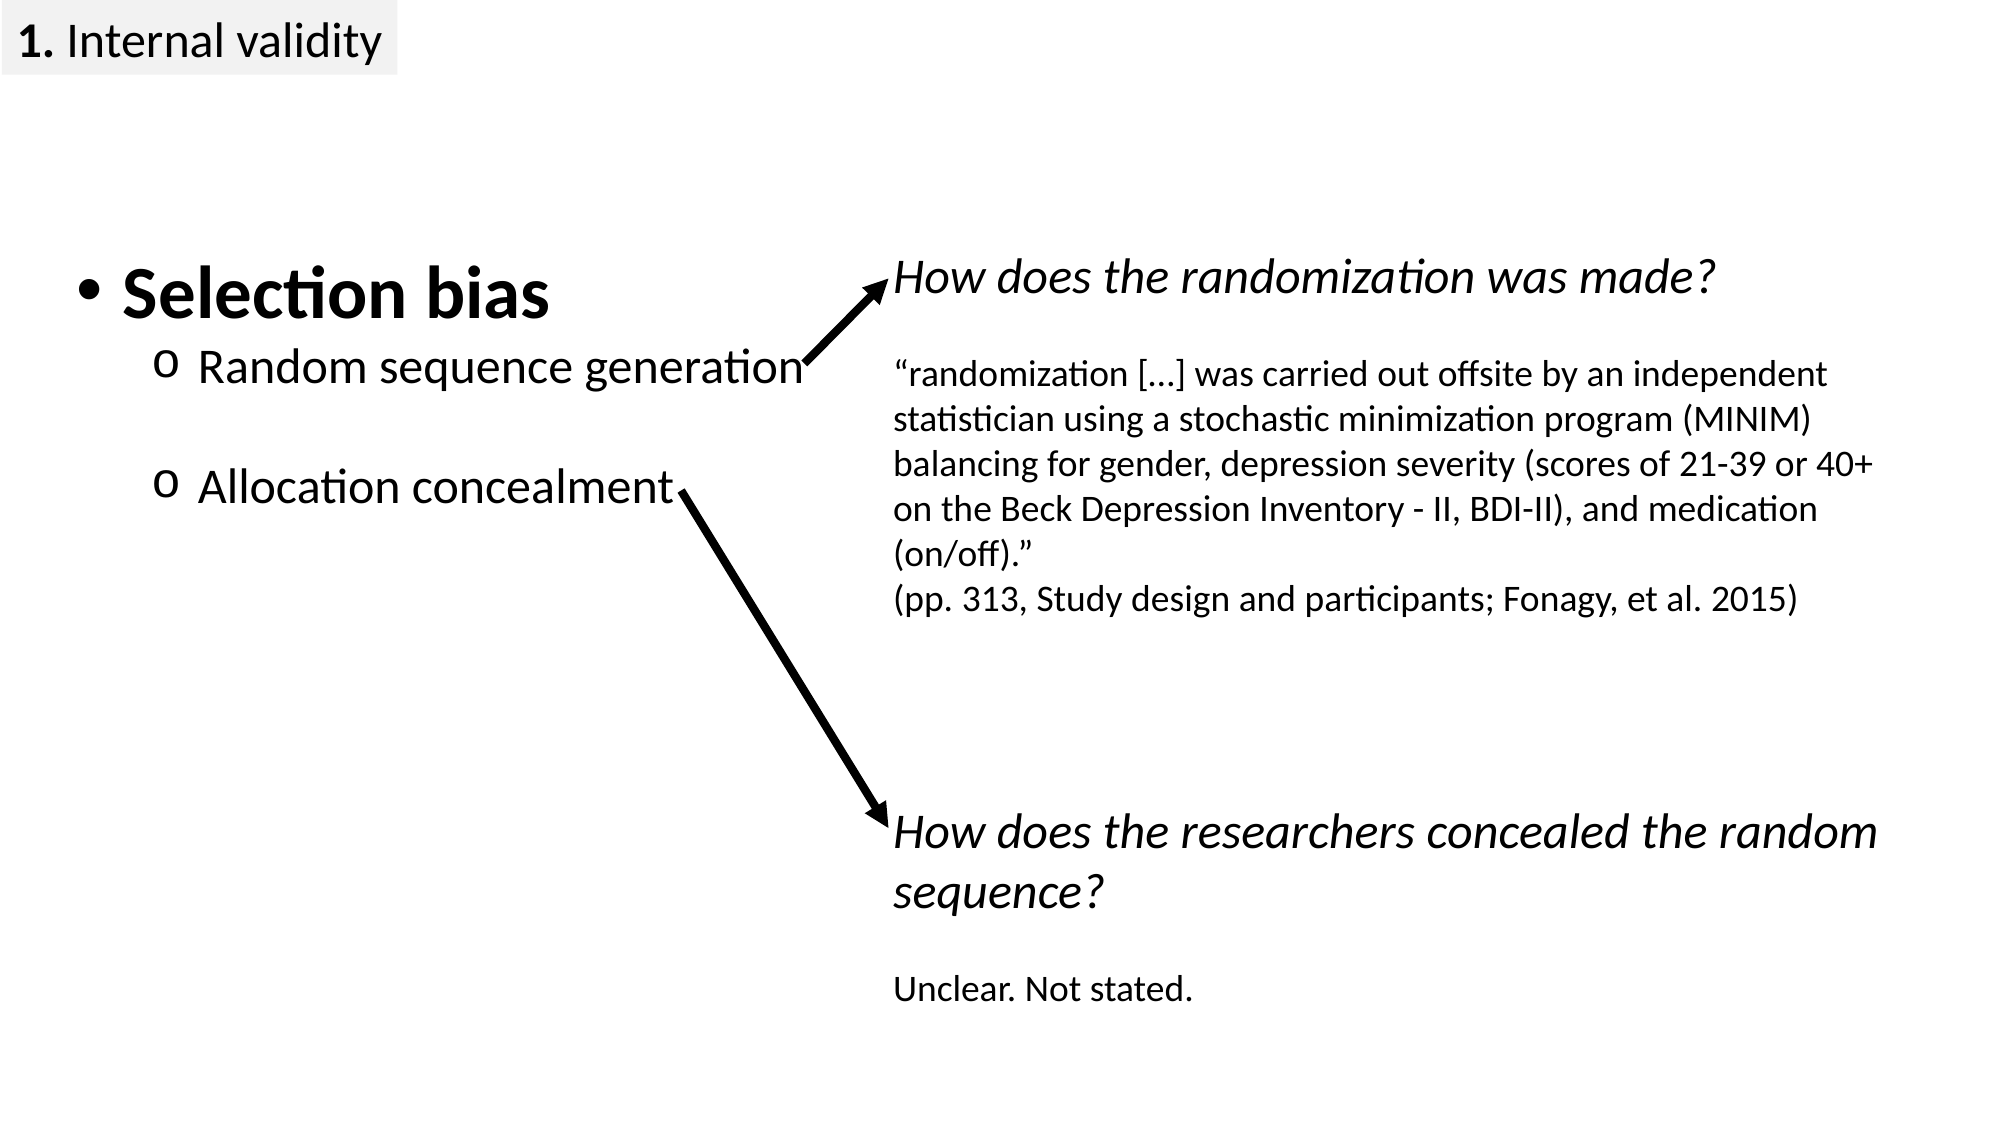

1. Internal validity
Selection bias
Random sequence generation

Allocation concealment
How does the randomization was made?

“randomization […] was carried out offsite by an independent statistician using a stochastic minimization program (MINIM) balancing for gender, depression severity (scores of 21-39 or 40+ on the Beck Depression Inventory - II, BDI-II), and medication (on/off).”
(pp. 313, Study design and participants; Fonagy, et al. 2015)

How does the researchers concealed the random sequence?

Unclear. Not stated.